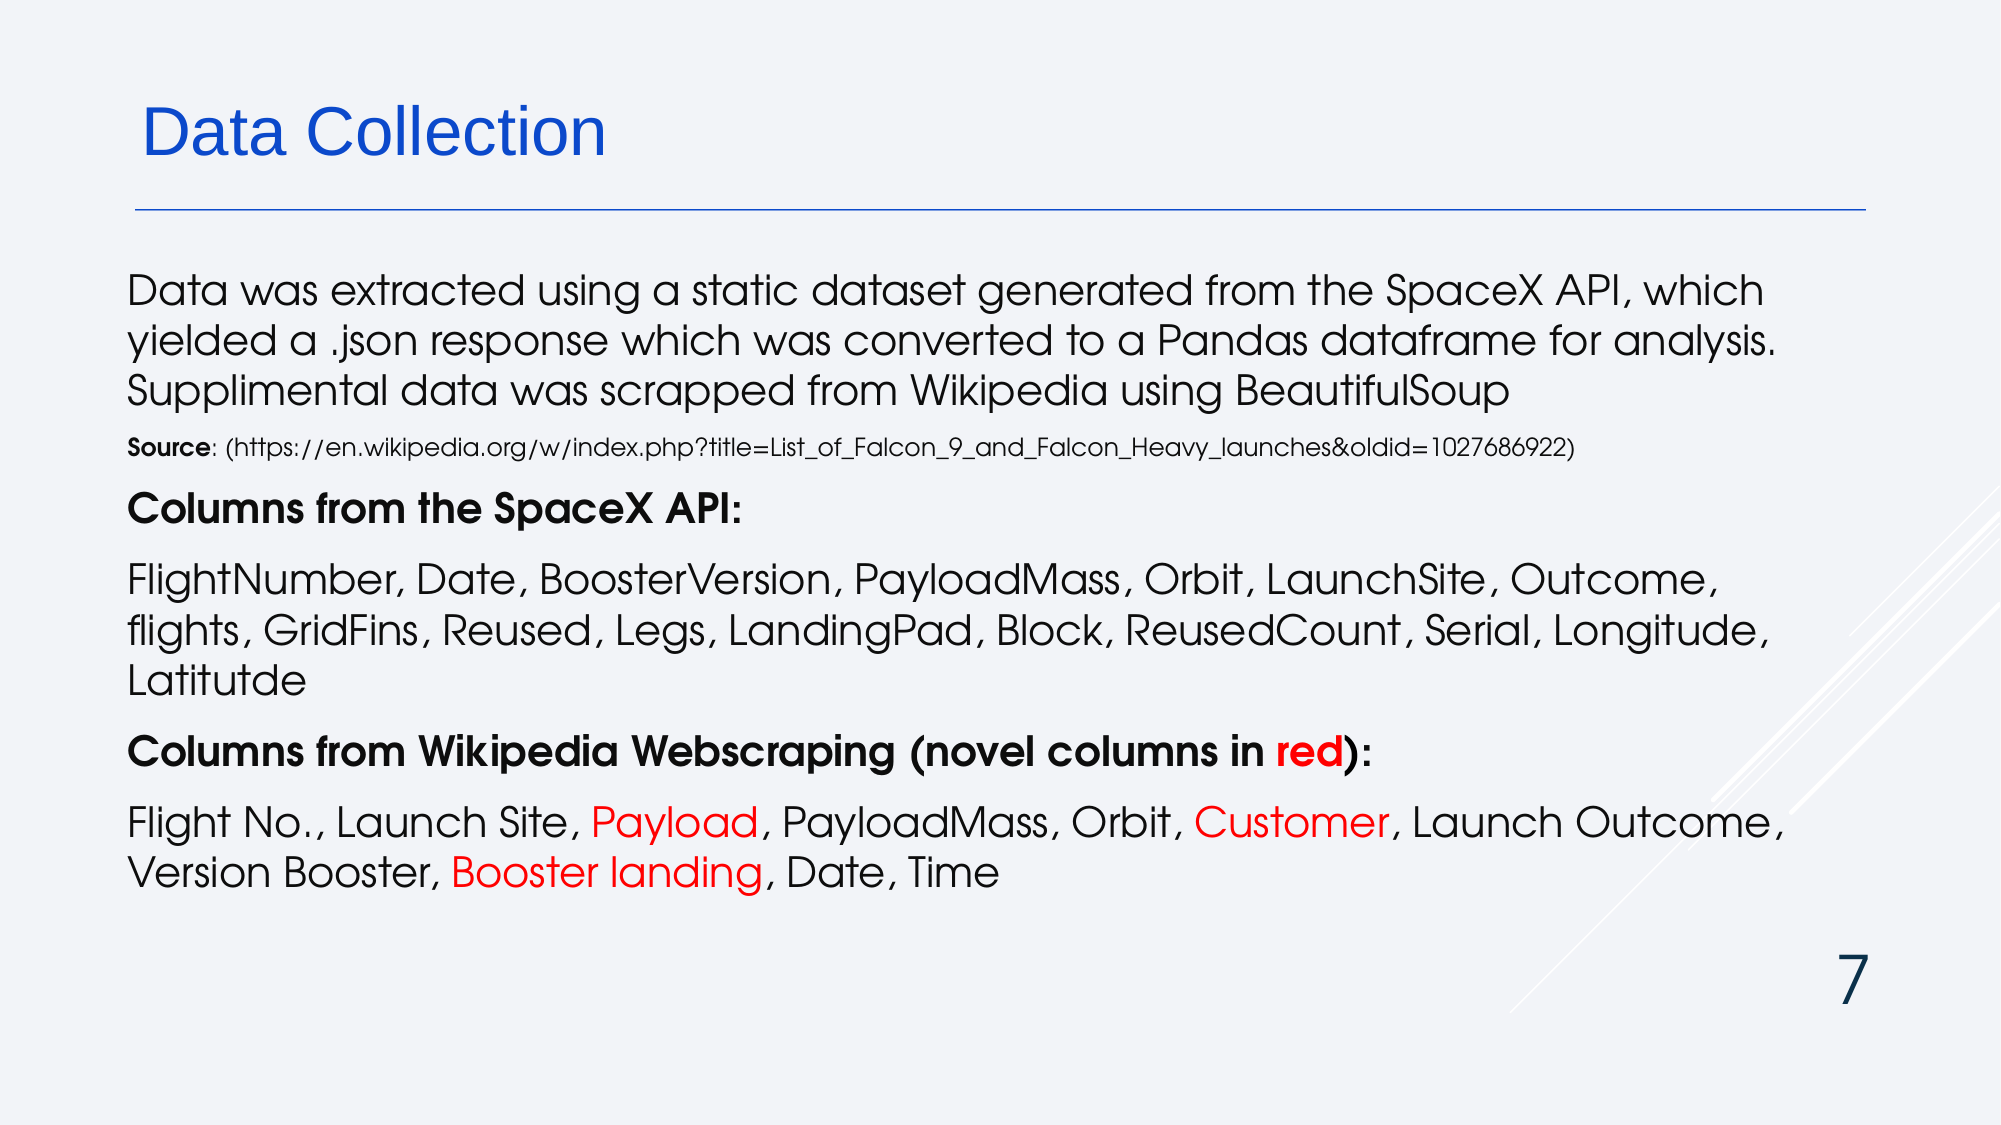

Data Collection
Data was extracted using a static dataset generated from the SpaceX API, which yielded a .json response which was converted to a Pandas dataframe for analysis. Supplimental data was scrapped from Wikipedia using BeautifulSoup
Source: (https://en.wikipedia.org/w/index.php?title=List_of_Falcon_9_and_Falcon_Heavy_launches&oldid=1027686922)
Columns from the SpaceX API:
FlightNumber, Date, BoosterVersion, PayloadMass, Orbit, LaunchSite, Outcome, flights, GridFins, Reused, Legs, LandingPad, Block, ReusedCount, Serial, Longitude, Latitutde
Columns from Wikipedia Webscraping (novel columns in red):
Flight No., Launch Site, Payload, PayloadMass, Orbit, Customer, Launch Outcome, Version Booster, Booster landing, Date, Time

7